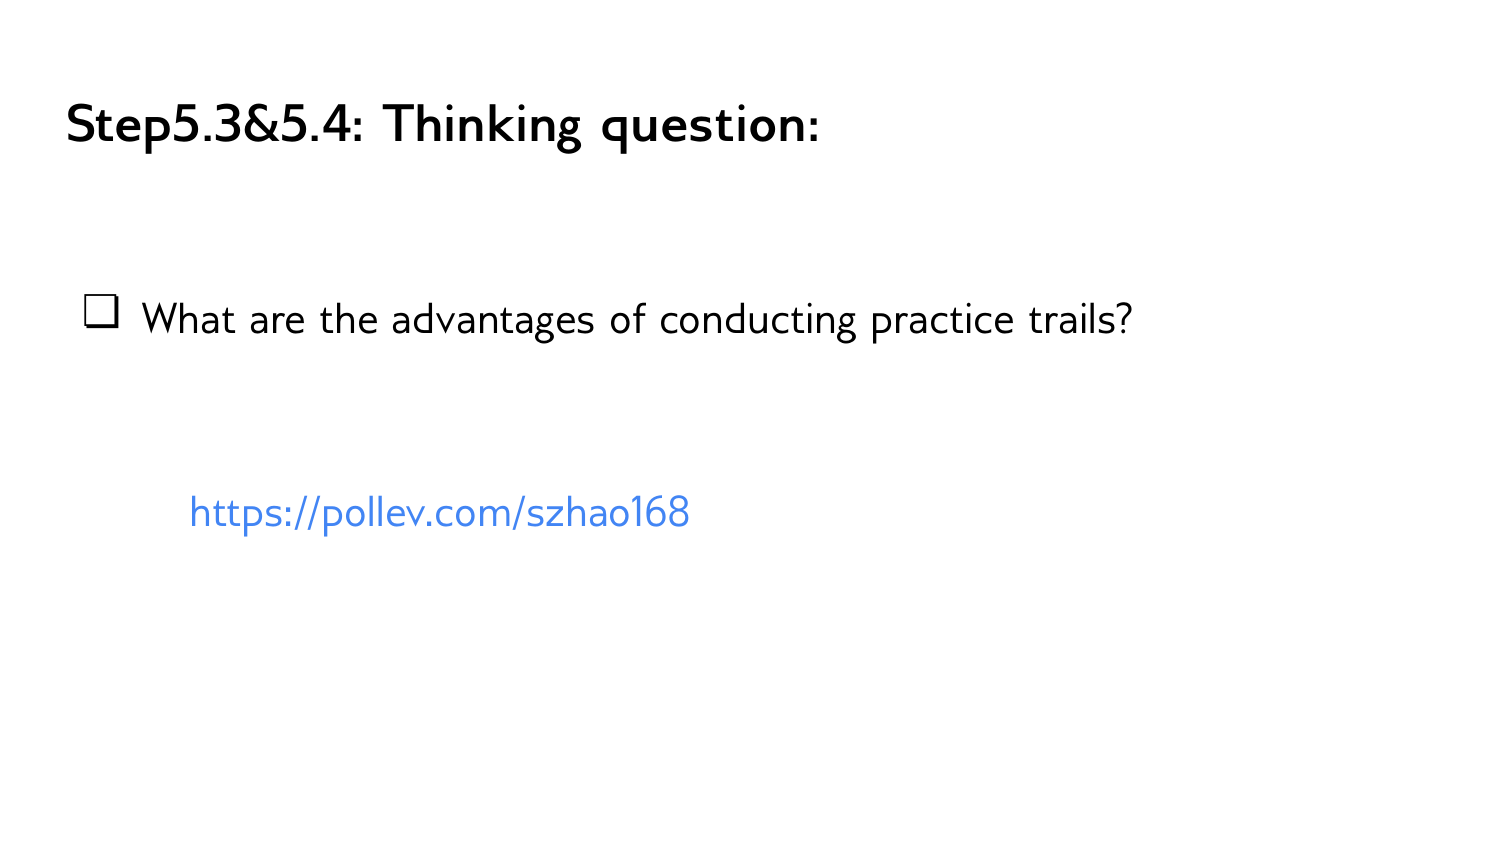

# Step5.3&5.4: Thinking question:

What are the advantages of conducting practice trails?
https://pollev.com/szhao168